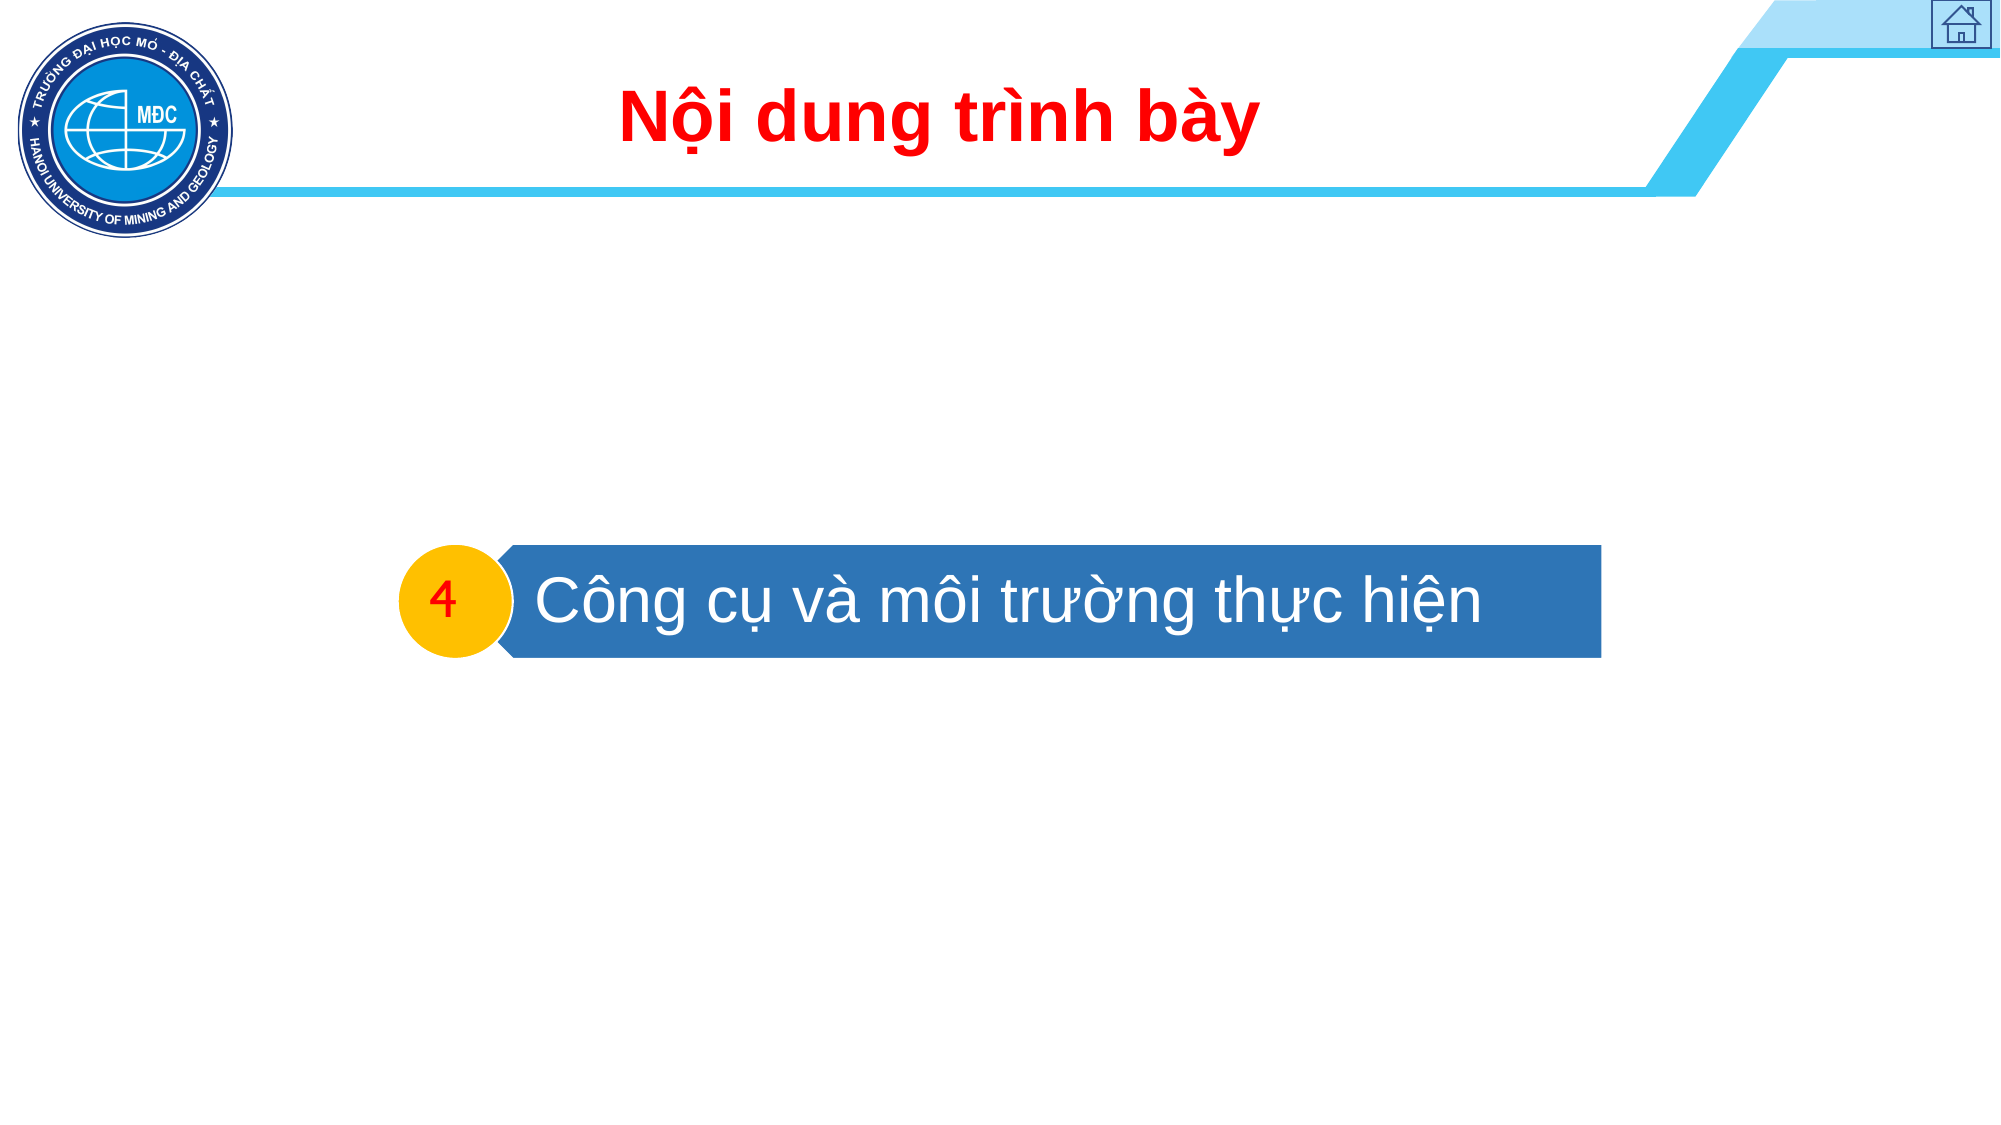

# Nội dung trình bày
4

Công cụ và môi trường thực hiện